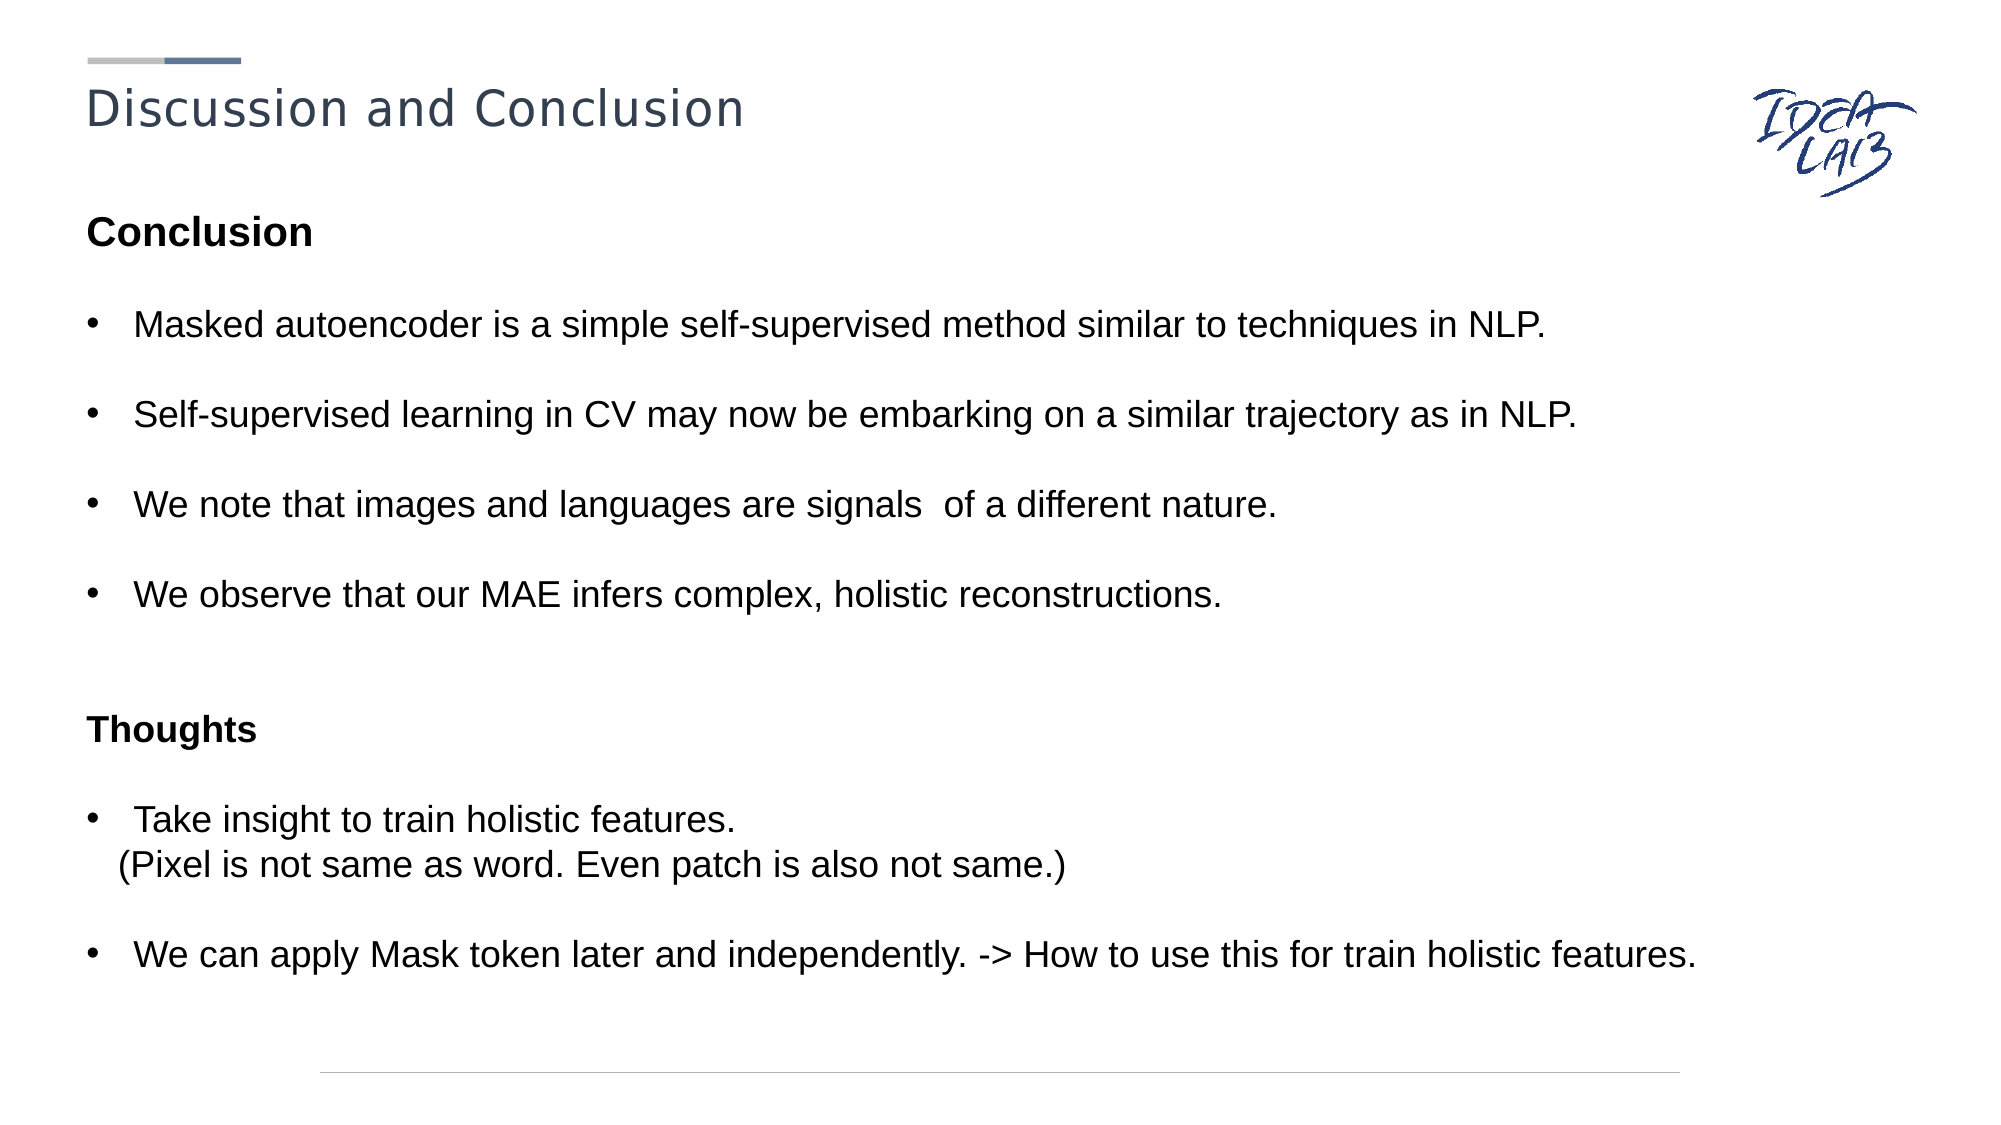

Discussion and Conclusion
Conclusion

Masked autoencoder is a simple self-supervised method similar to techniques in NLP.

Self-supervised learning in CV may now be embarking on a similar trajectory as in NLP.

We note that images and languages are signals  of a different nature.

We observe that our MAE infers complex, holistic reconstructions.

Thoughts

Take insight to train holistic features.
   (Pixel is not same as word. Even patch is also not same.)

We can apply Mask token later and independently. -> How to use this for train holistic features.